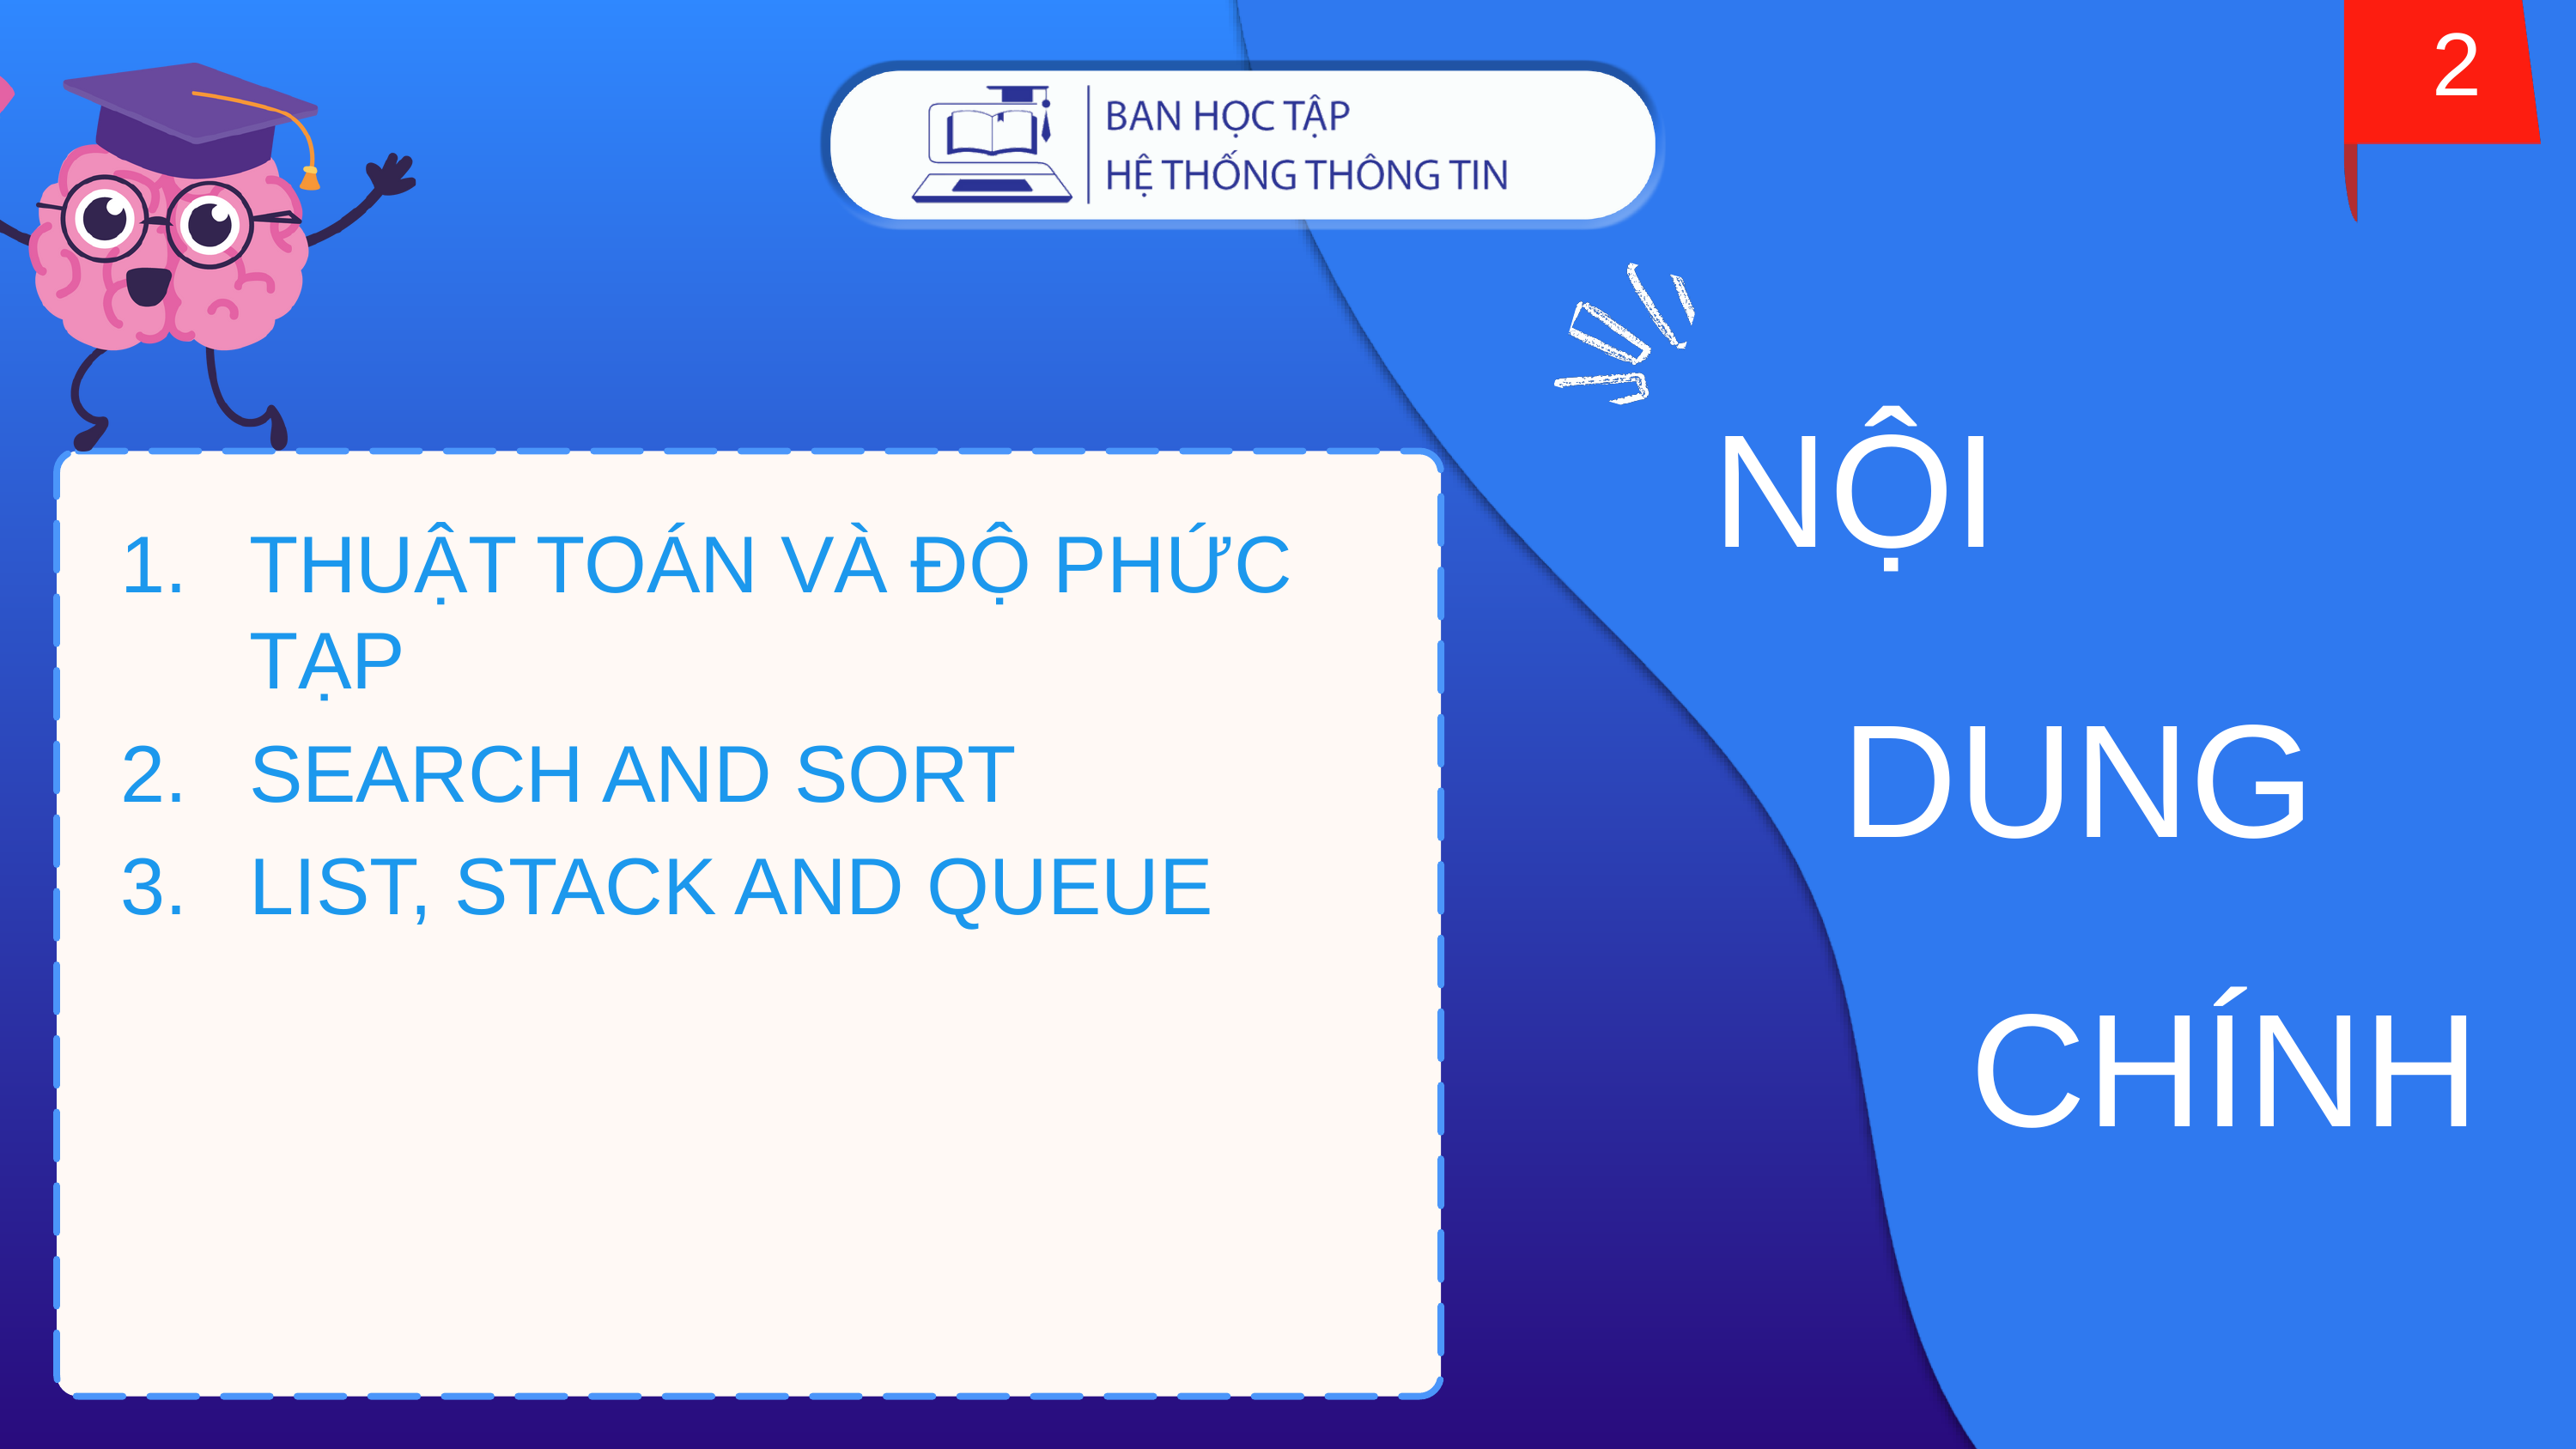

2

# NỘI DUNG CHÍNH

THUẬT TOÁN VÀ ĐỘ PHỨC TẠP
SEARCH AND SORT
LIST, STACK AND QUEUE